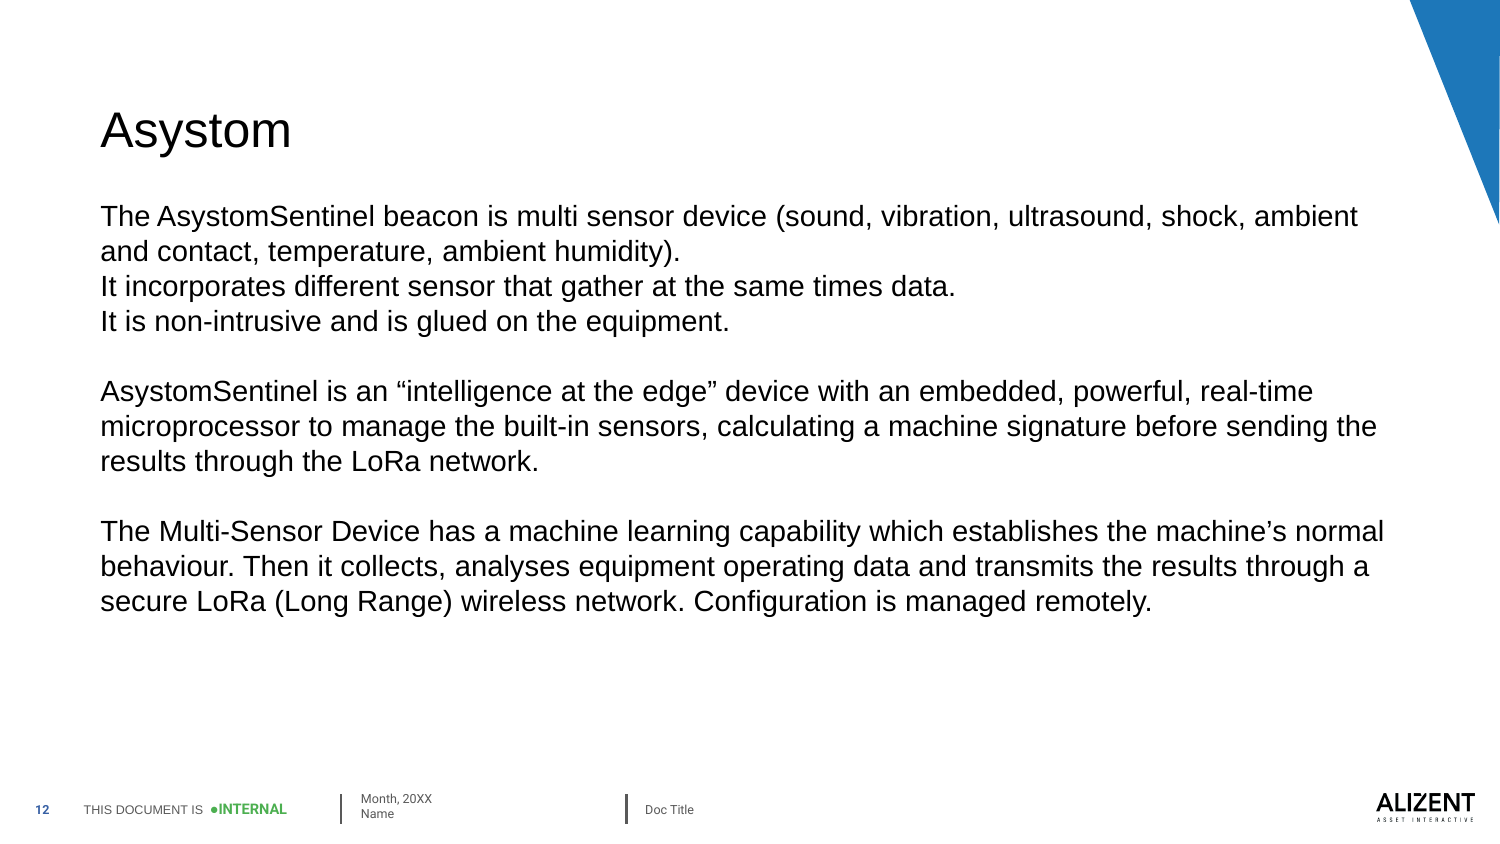

# Asystom

The AsystomSentinel beacon is multi sensor device (sound, vibration, ultrasound, shock, ambient and contact, temperature, ambient humidity).
It incorporates different sensor that gather at the same times data.
It is non-intrusive and is glued on the equipment.

AsystomSentinel is an “intelligence at the edge” device with an embedded, powerful, real-time
microprocessor to manage the built-in sensors, calculating a machine signature before sending the
results through the LoRa network.

The Multi-Sensor Device has a machine learning capability which establishes the machine’s normal
behaviour. Then it collects, analyses equipment operating data and transmits the results through a
secure LoRa (Long Range) wireless network. Configuration is managed remotely.